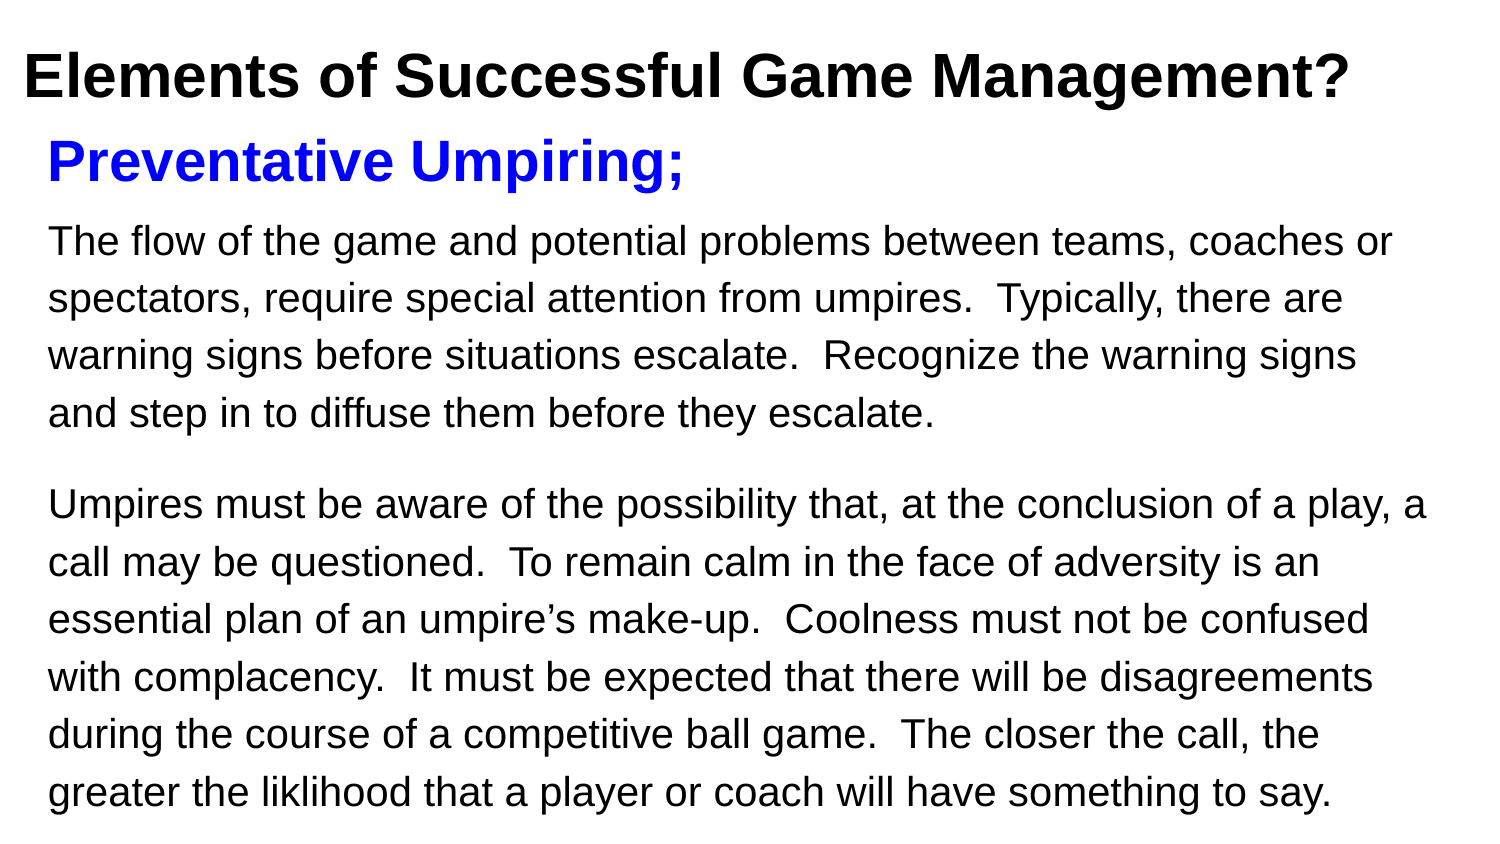

# Elements of Successful Game Management?

Preventative Umpiring;
The flow of the game and potential problems between teams, coaches or spectators, require special attention from umpires.  Typically, there are warning signs before situations escalate.  Recognize the warning signs and step in to diffuse them before they escalate.
Umpires must be aware of the possibility that, at the conclusion of a play, a call may be questioned.  To remain calm in the face of adversity is an essential plan of an umpire’s make-up.  Coolness must not be confused with complacency.  It must be expected that there will be disagreements during the course of a competitive ball game.  The closer the call, the greater the liklihood that a player or coach will have something to say.